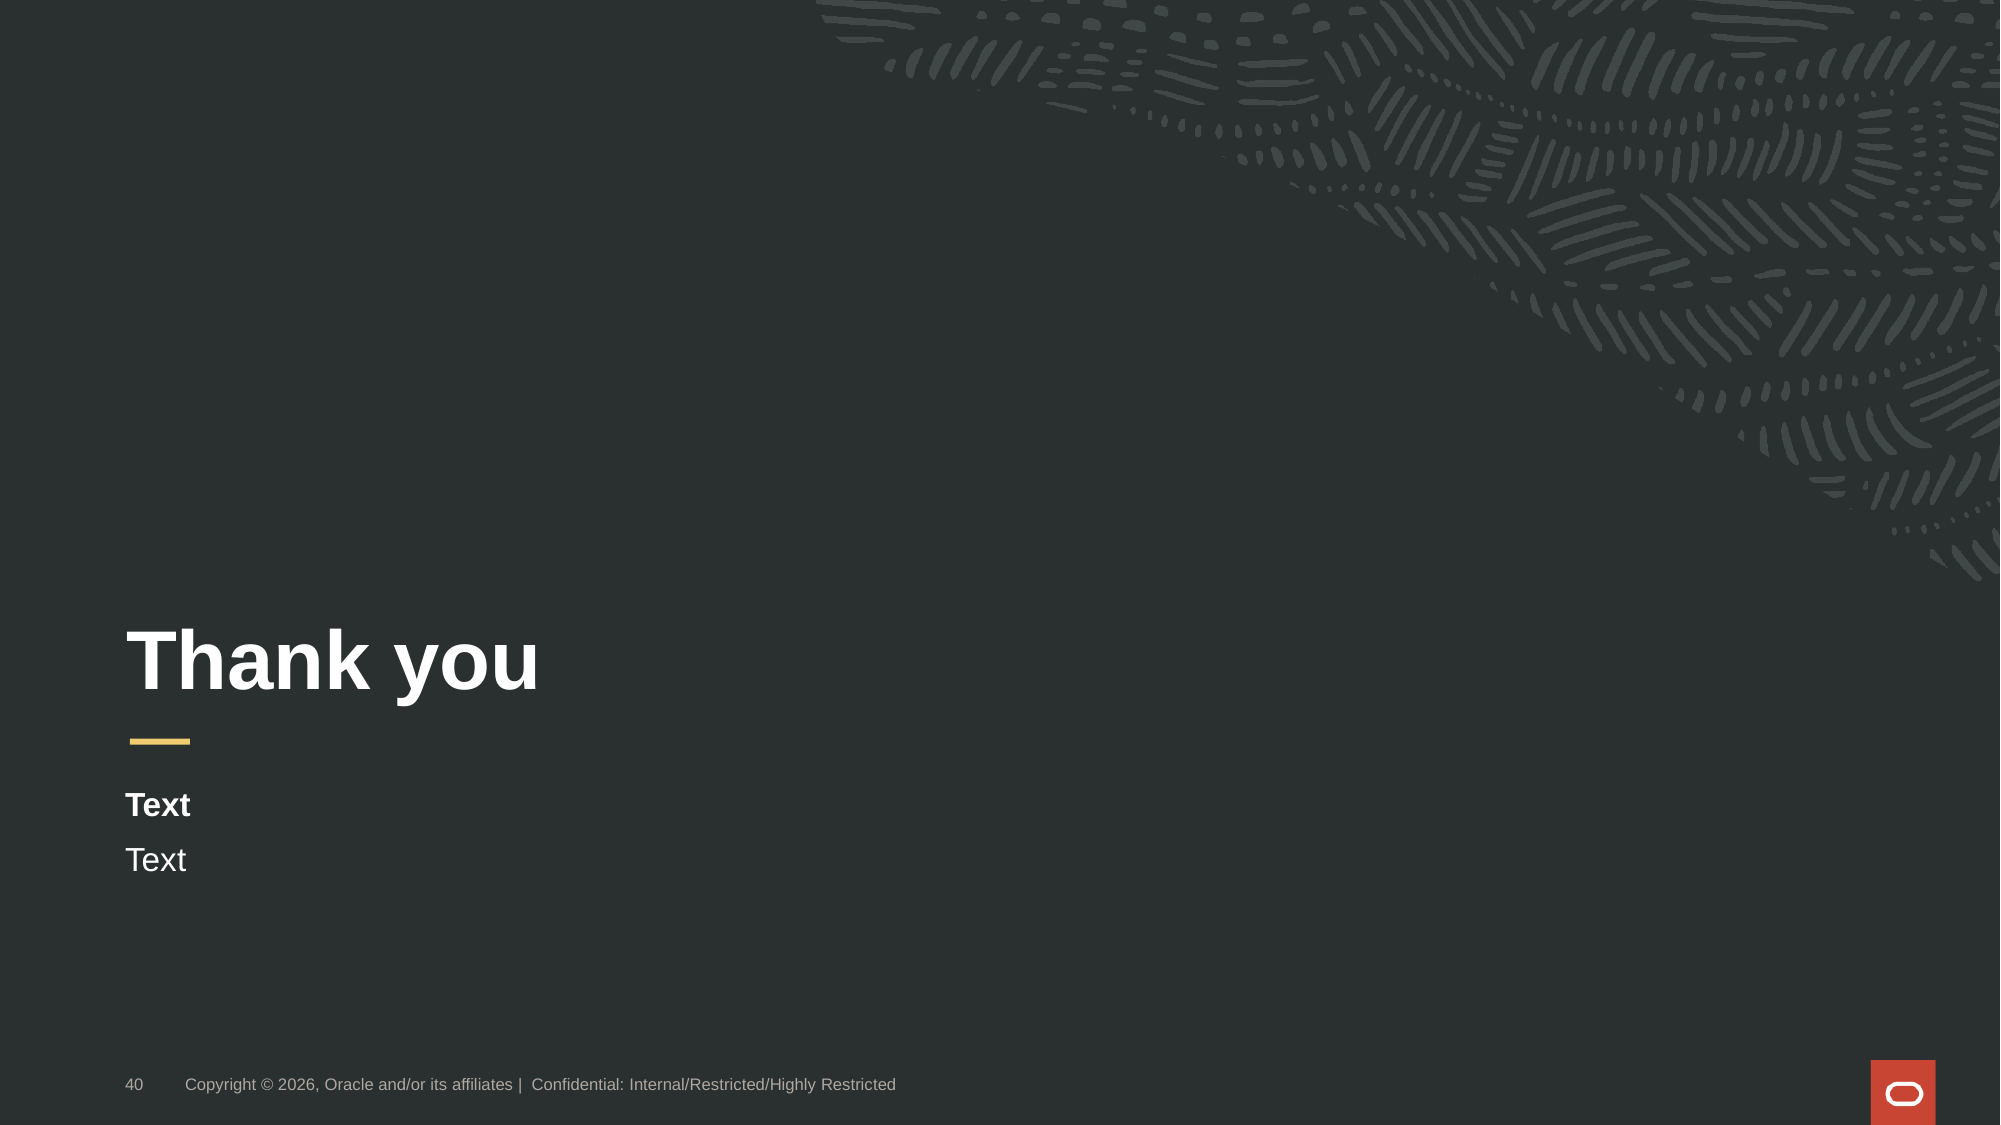

# Thank you
Text
Text
40
Copyright © 2026, Oracle and/or its affiliates |  Confidential: Internal/Restricted/Highly Restricted